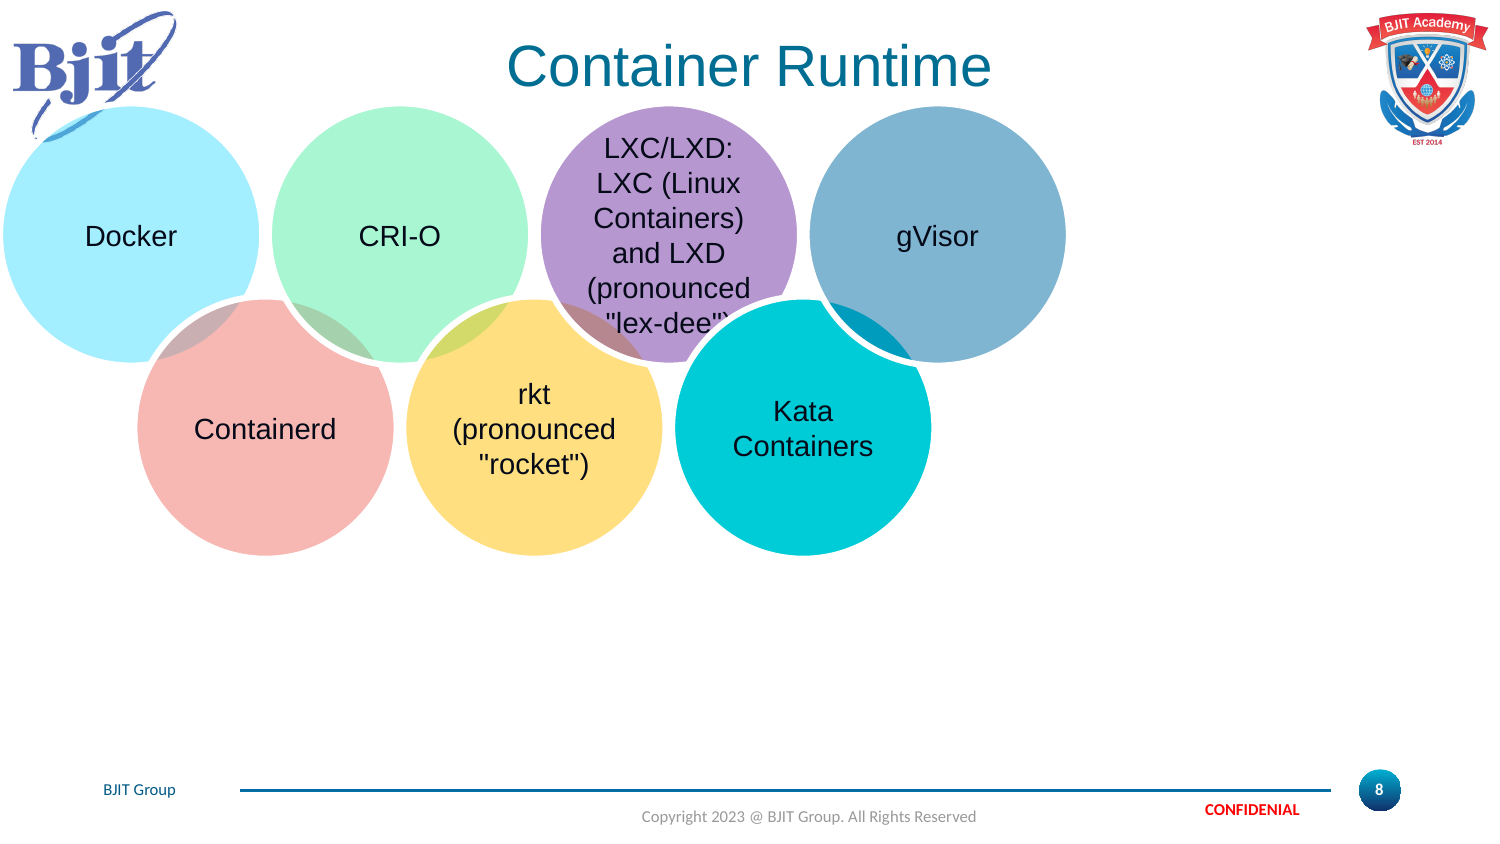

# Container Runtime
Docker
Containerd
CRI-O
rkt (pronounced "rocket")
LXC/LXD: LXC (Linux Containers) and LXD (pronounced "lex-dee")
Kata Containers
gVisor